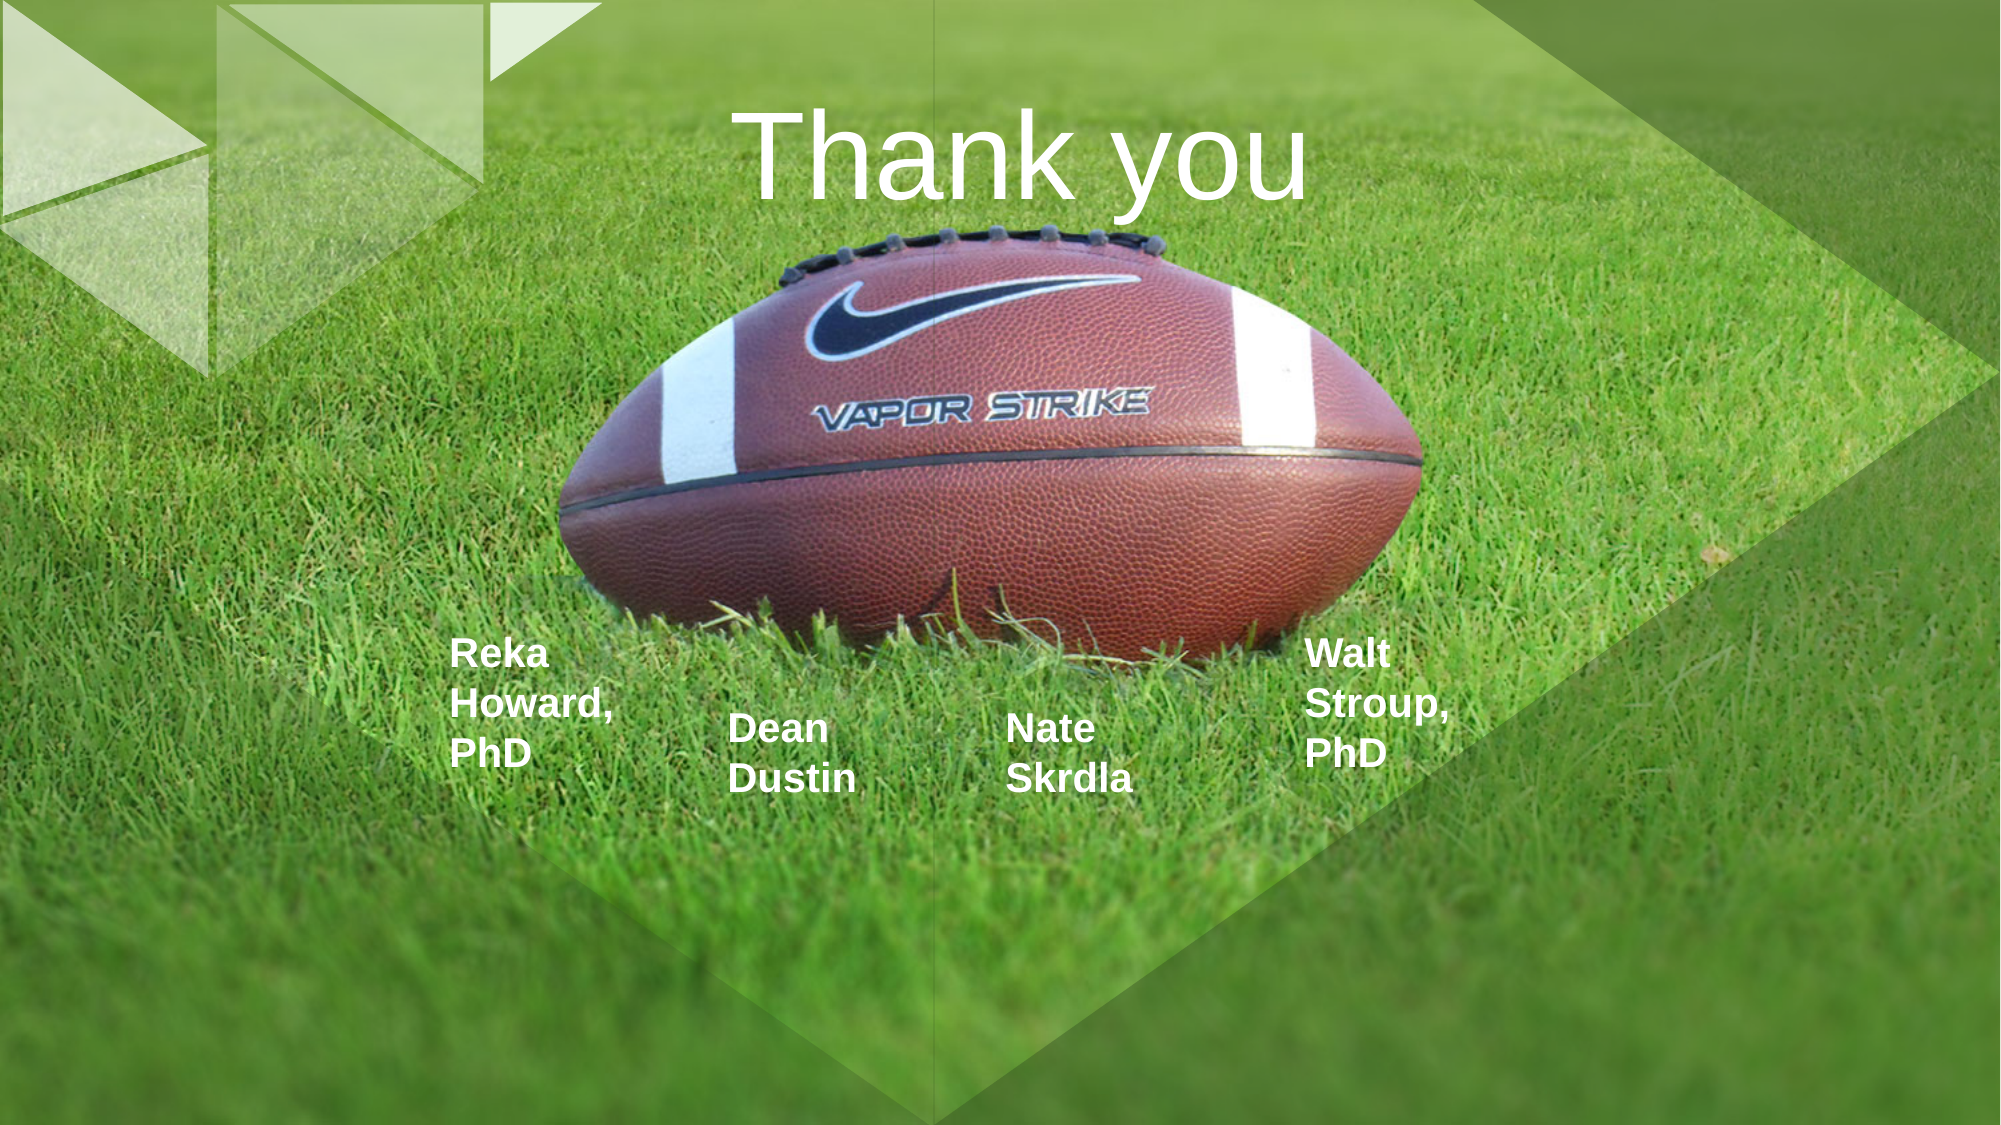

Thank you
Walt Stroup, PhD
Reka Howard, PhD
Dean Dustin
Nate Skrdla